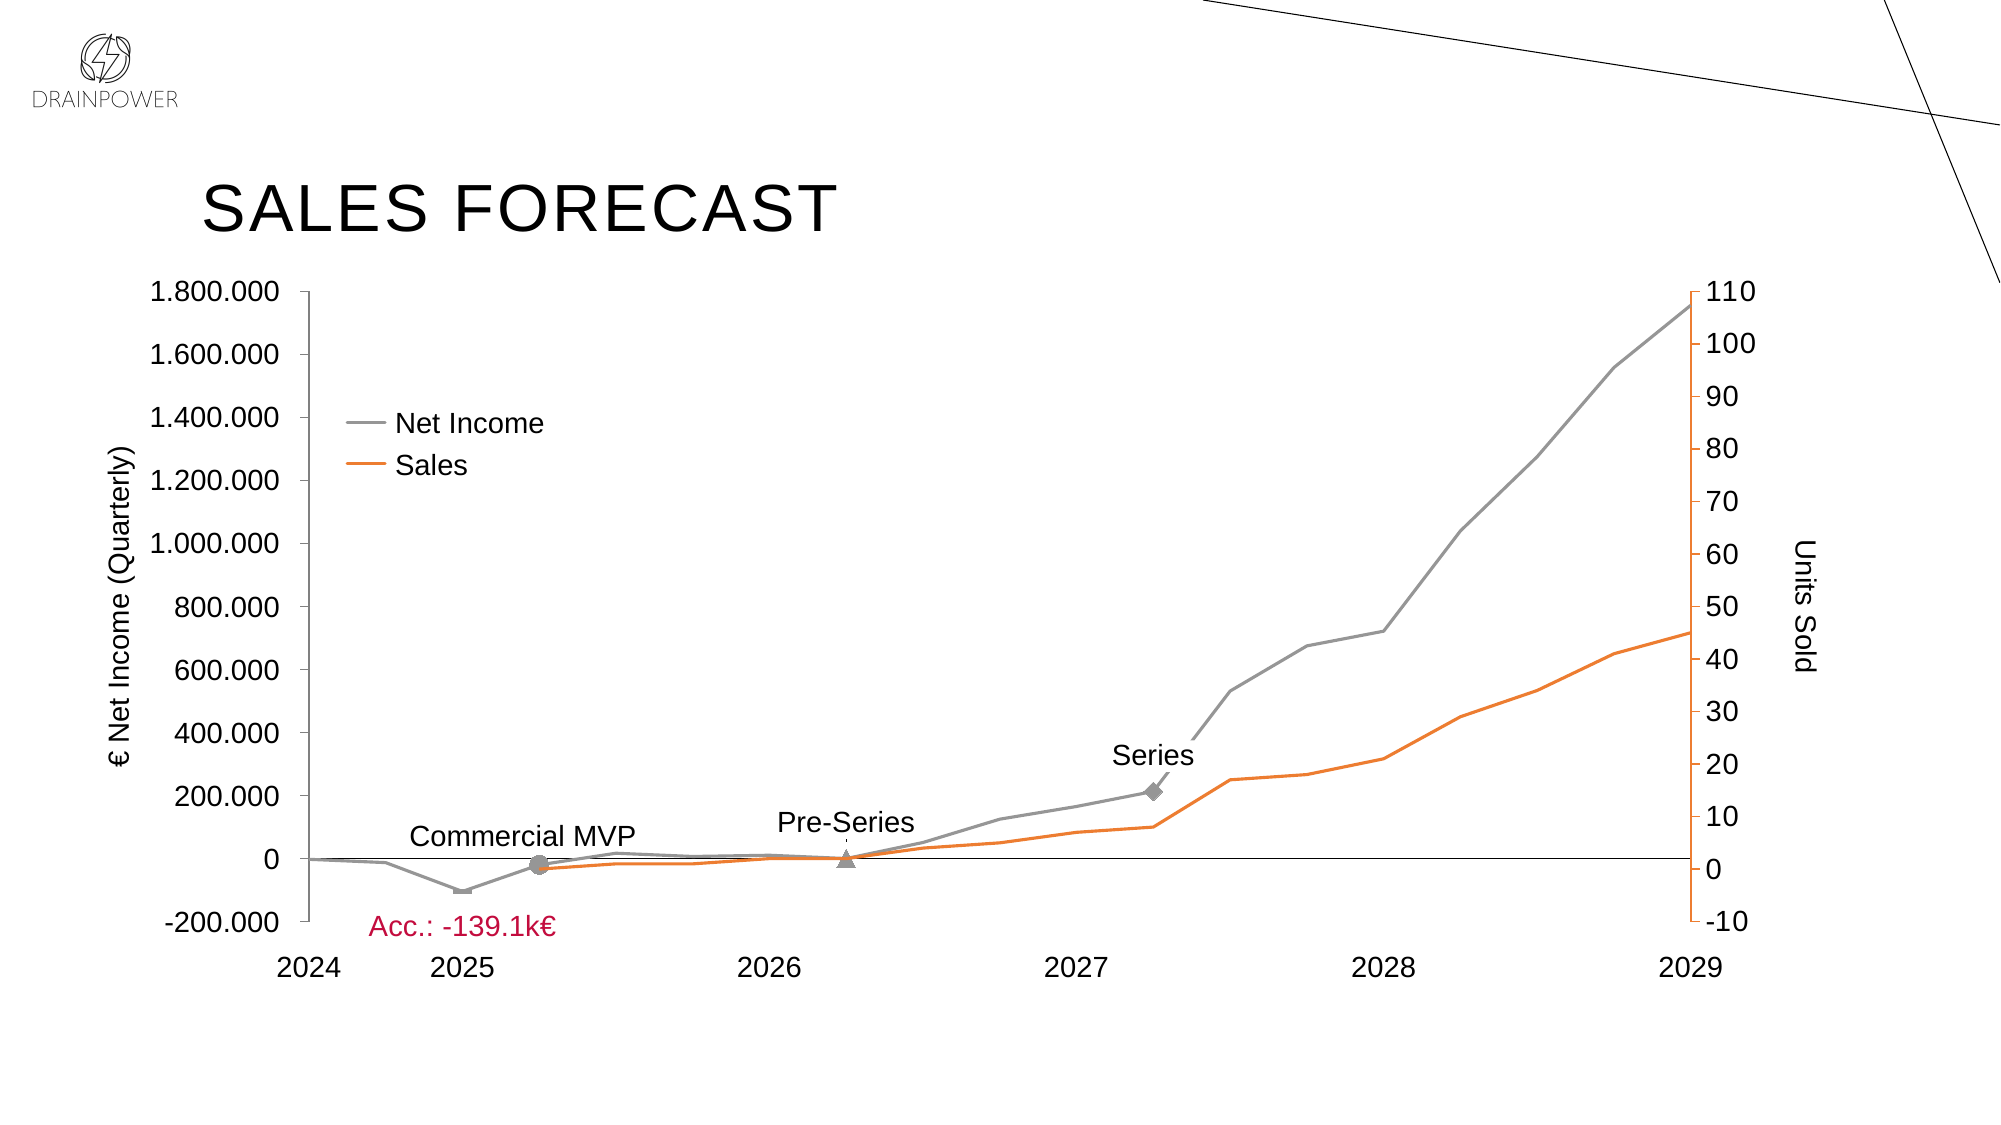

Sales forecast

### Chart

| Category |  |  |
|---|---|---|
1.800.000
1.600.000
1.400.000
Net Income
€ Net Income (Quarterly)
Sales
1.200.000
1.000.000
Units Sold
800.000
600.000
400.000
Series
200.000
Pre-Series
Commercial MVP
0
-200.000
Acc.: -139.1k€
2024
2025
2026
2027
2028
2029